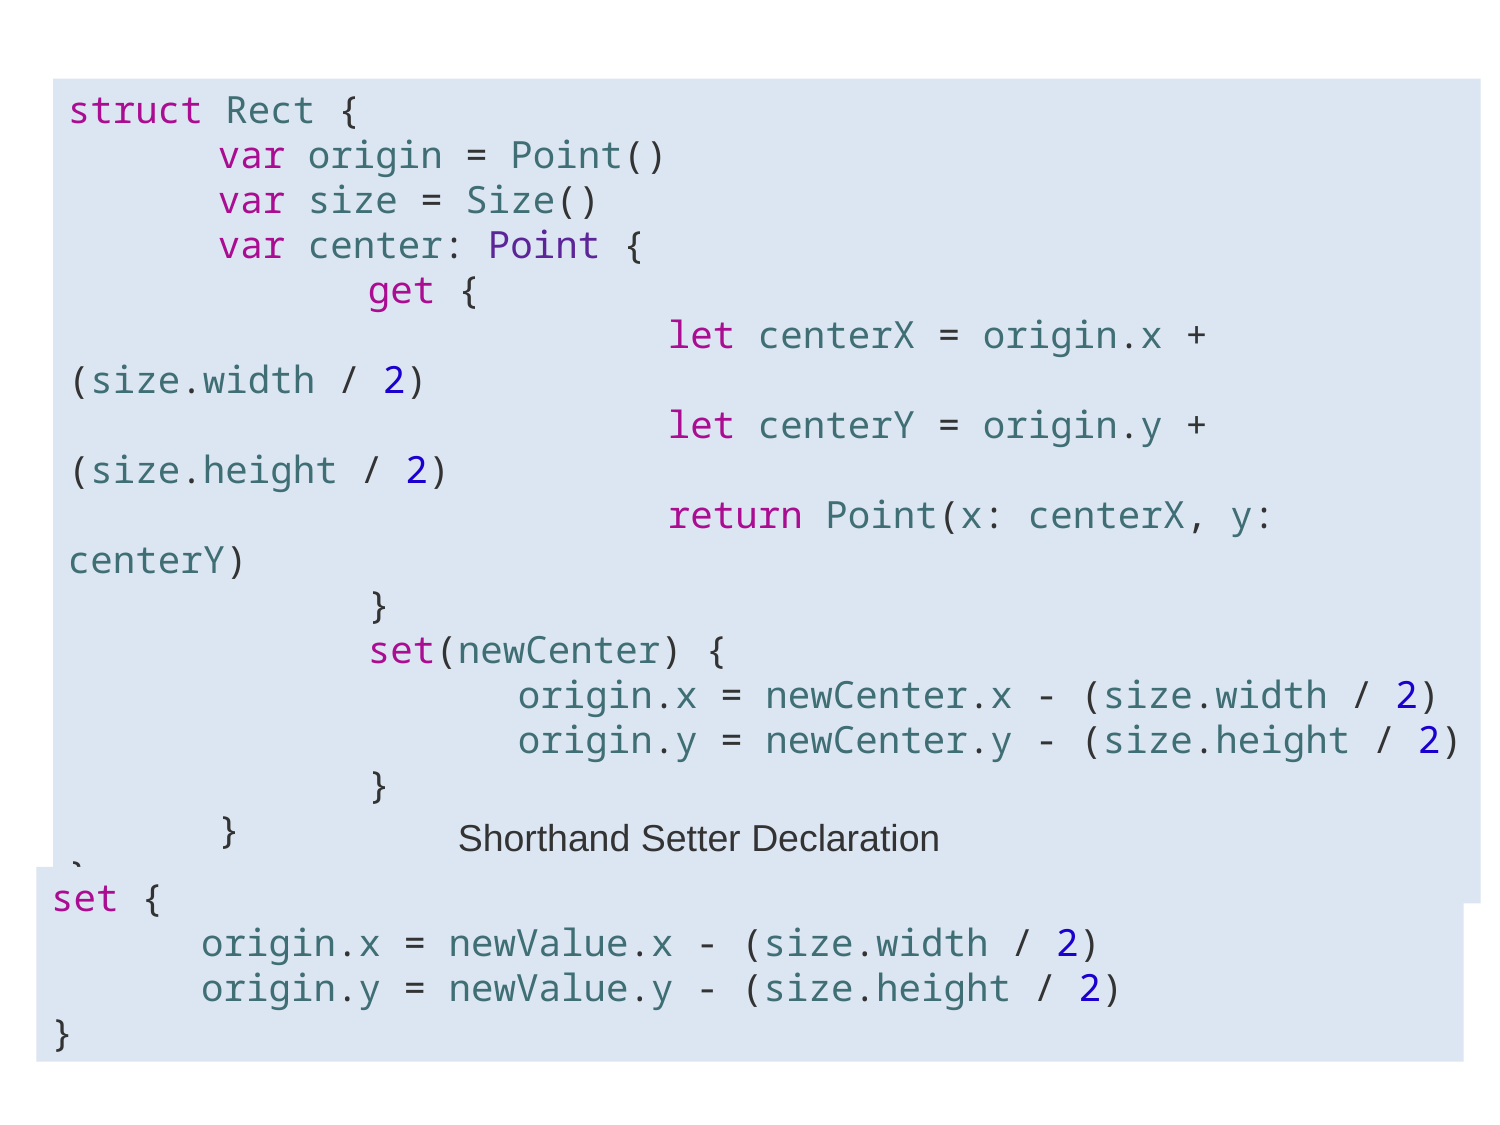

struct Rect {
	var origin = Point()
	var size = Size()
	var center: Point {
		get {
				let centerX = origin.x + (size.width / 2)
				let centerY = origin.y + (size.height / 2)
				return Point(x: centerX, y: centerY)
		}
		set(newCenter) {
			origin.x = newCenter.x - (size.width / 2)
			origin.y = newCenter.y - (size.height / 2)
		}
	}
}
Shorthand Setter Declaration
set {
	origin.x = newValue.x - (size.width / 2)
	origin.y = newValue.y - (size.height / 2)
}